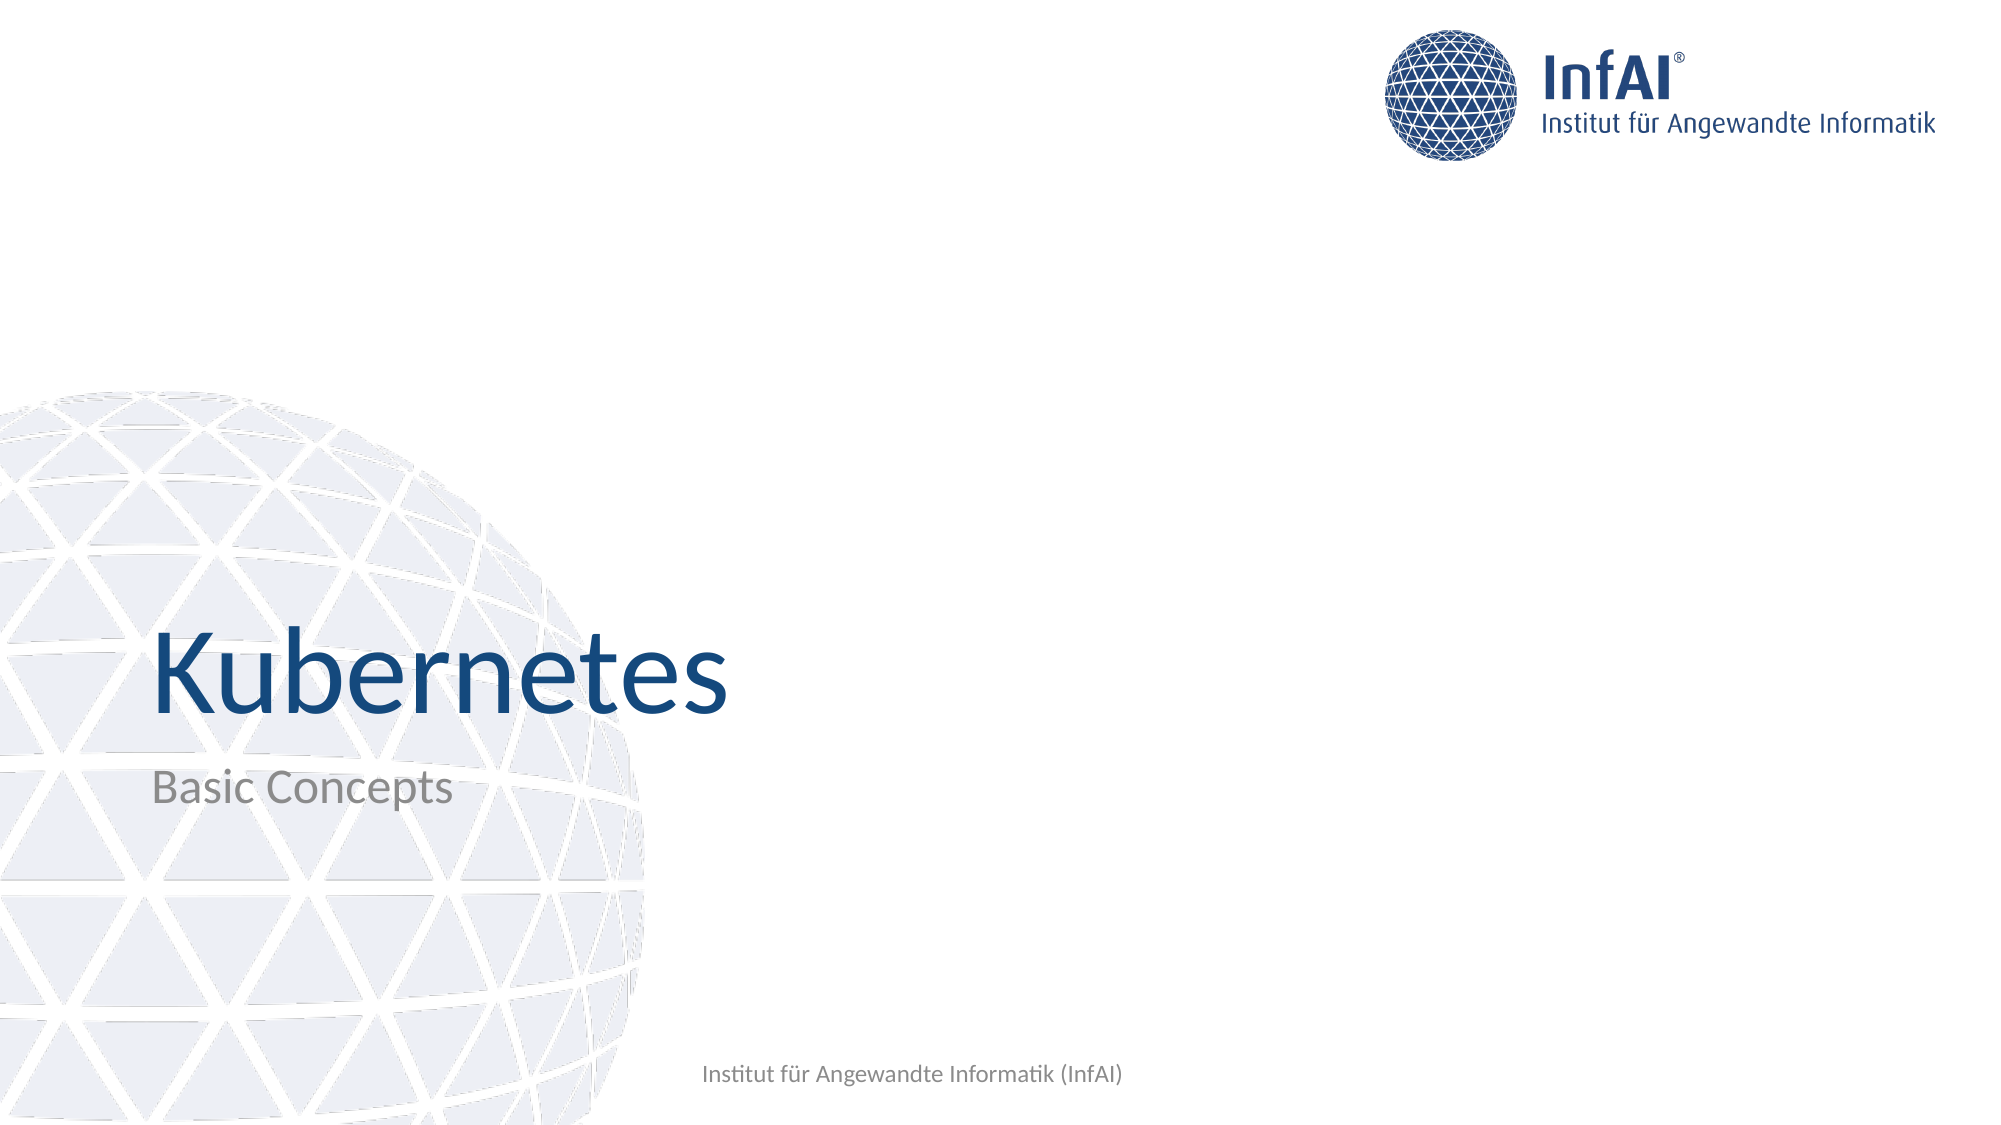

# Kubernetes
Basic Concepts
Institut für Angewandte Informatik (InfAI)